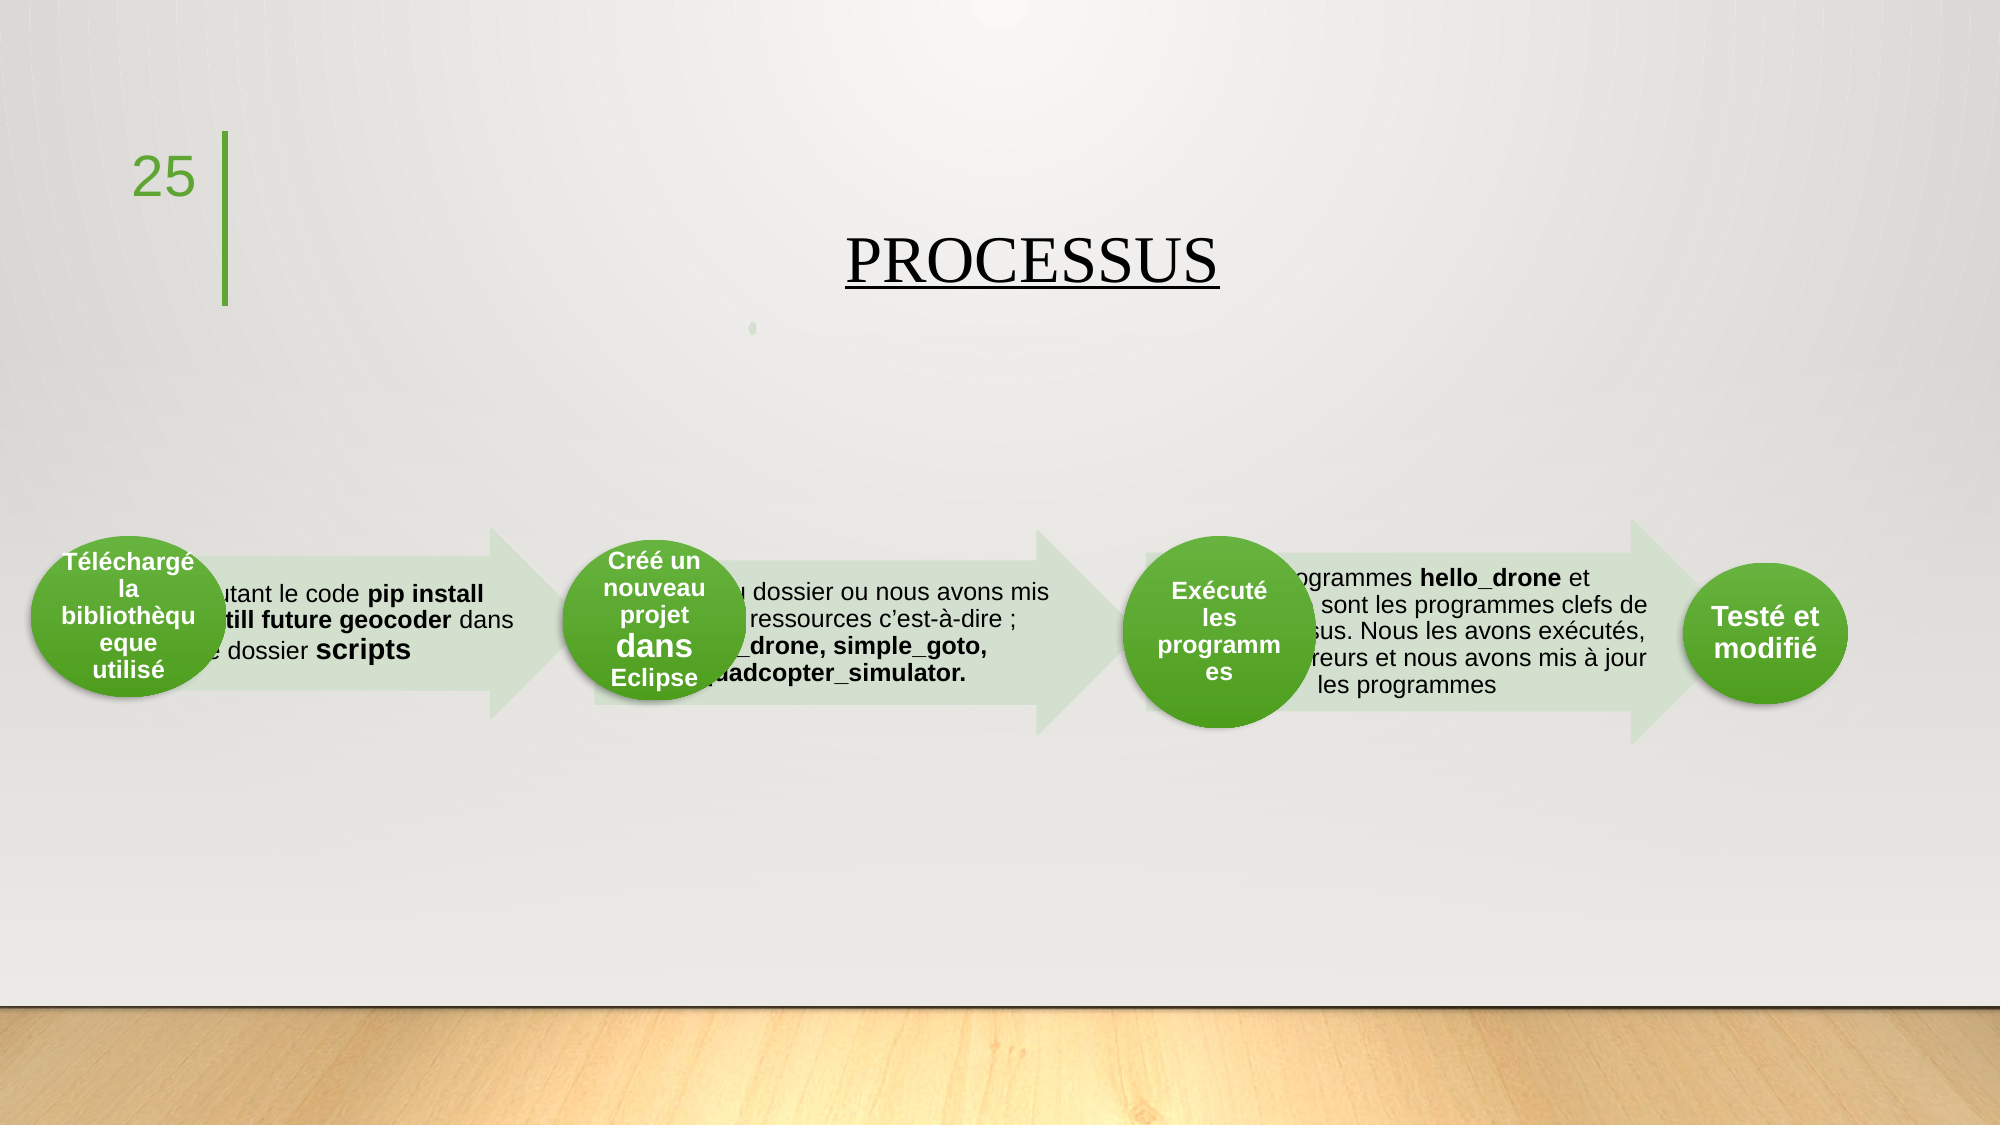

25
# PROCESSUS
en exécutant le code pip install dronekit_still future geocoder dans le dossier scripts
Téléchargé la bibliothèqueque utilisé
un nouveau dossier ou nous avons mis tous nos ressources c’est-à-dire ; hello_drone, simple_goto, quadcopter_simulator.
Créé un nouveau projet dans Eclipse
Les programmes hello_drone et simple_goto sont les programmes clefs de notre processus. Nous les avons exécutés, corrigé les erreurs et nous avons mis à jour les programmes
Exécuté les programmes
Testé et modifié